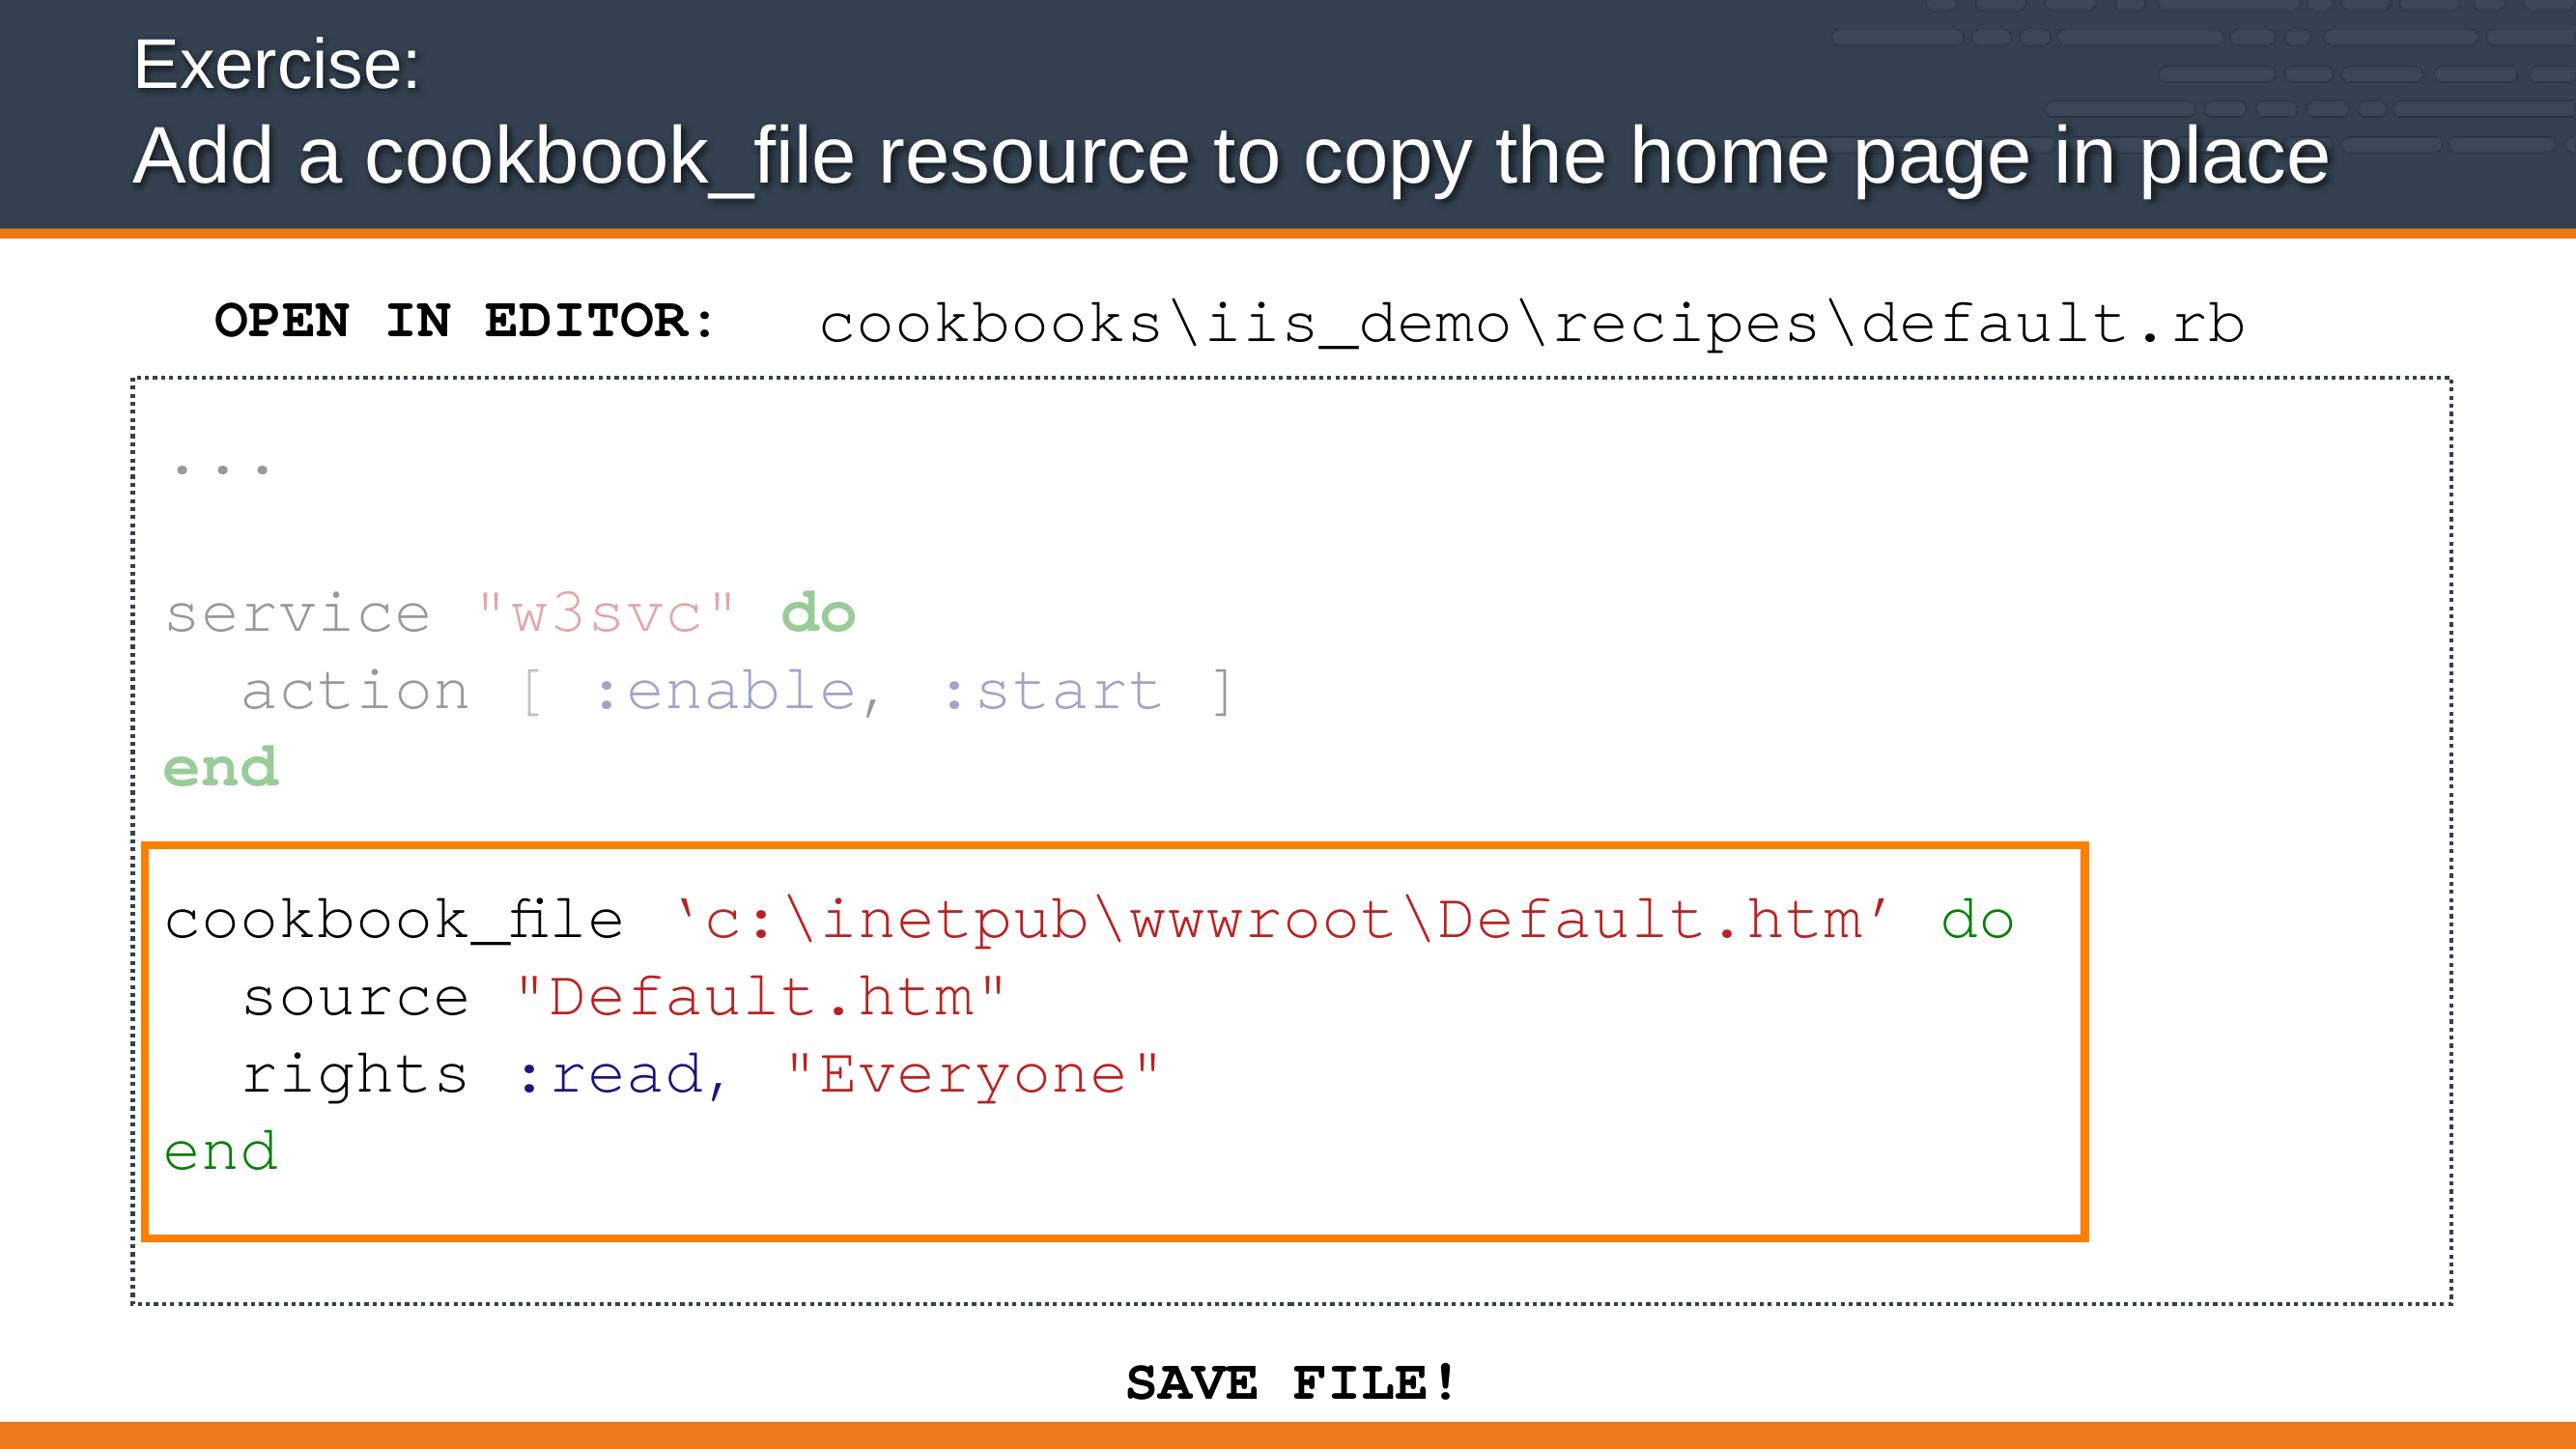

# Exercise: Add a cookbook_file resource to copy the home page in place
cookbooks\iis_demo\recipes\default.rb
OPEN IN EDITOR:
...

service "w3svc" do
  action [ :enable, :start ]
end

cookbook_file ‘c:\inetpub\wwwroot\Default.htm’ do
  source "Default.htm"
  rights :read, "Everyone"
end

SAVE FILE!